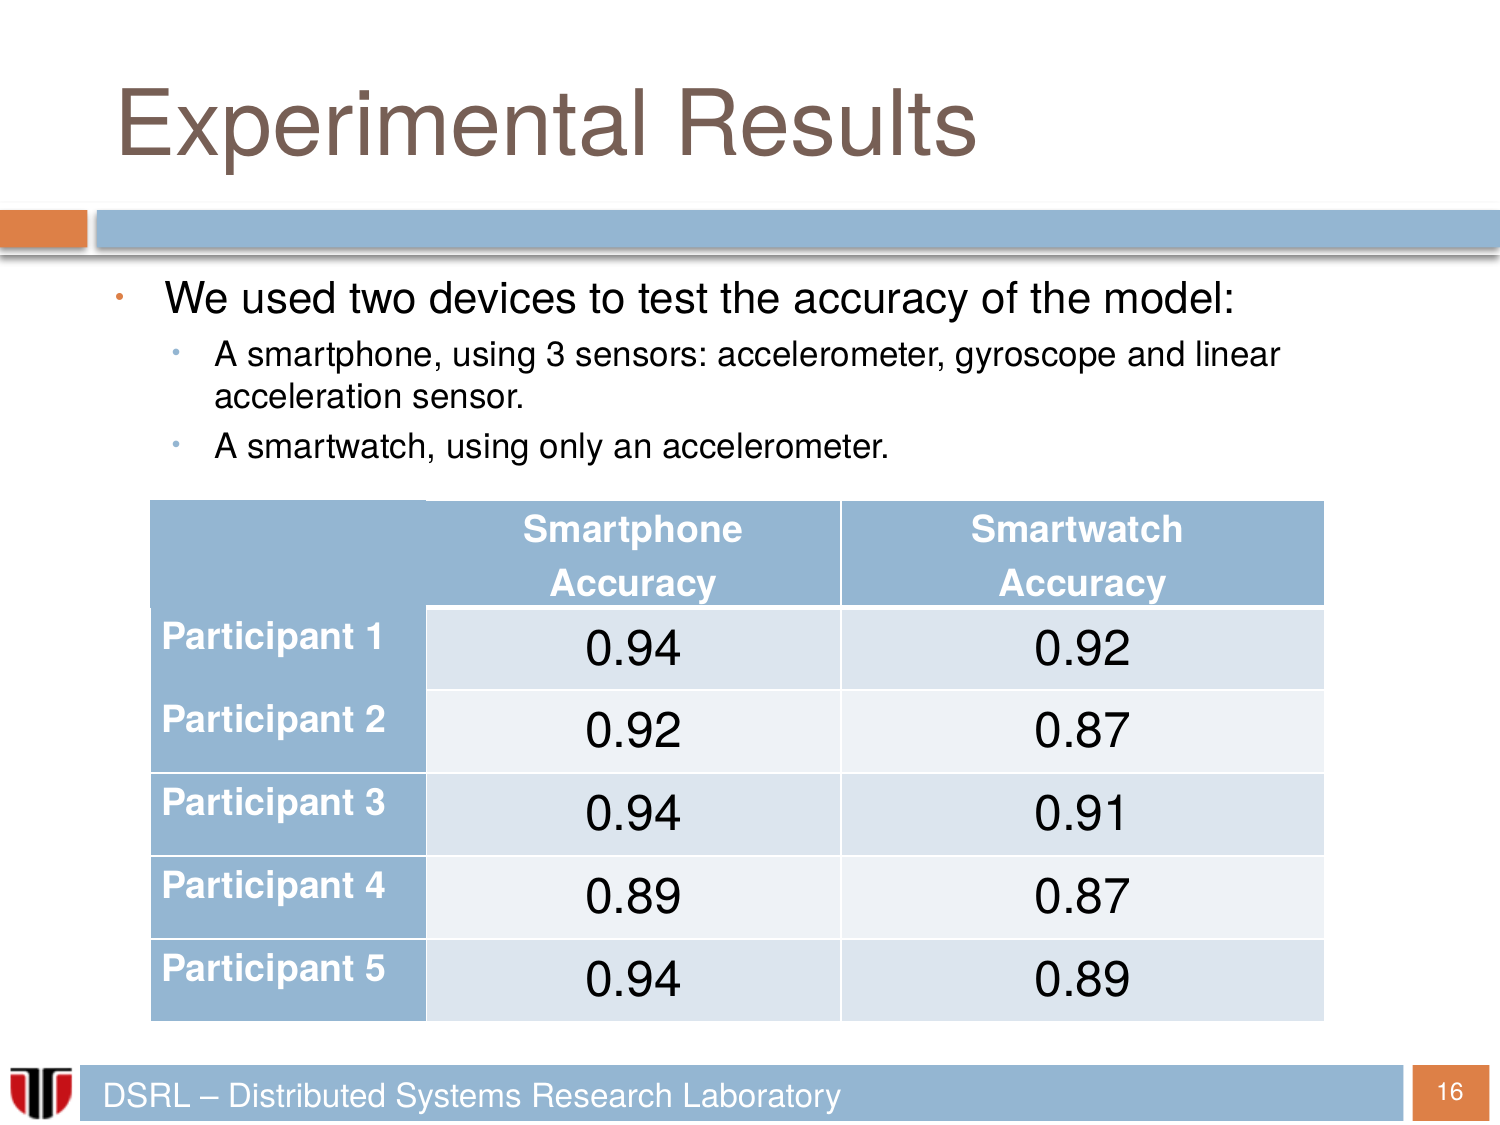

# Experimental Results
We used two devices to test the accuracy of the model:
A smartphone, using 3 sensors: accelerometer, gyroscope and linear acceleration sensor.
A smartwatch, using only an accelerometer.
|  | Smartphone Accuracy | Smartwatch Accuracy |
| --- | --- | --- |
| Participant 1 | 0.94 | 0.92 |
| Participant 2 | 0.92 | 0.87 |
| Participant 3 | 0.94 | 0.91 |
| Participant 4 | 0.89 | 0.87 |
| Participant 5 | 0.94 | 0.89 |
16